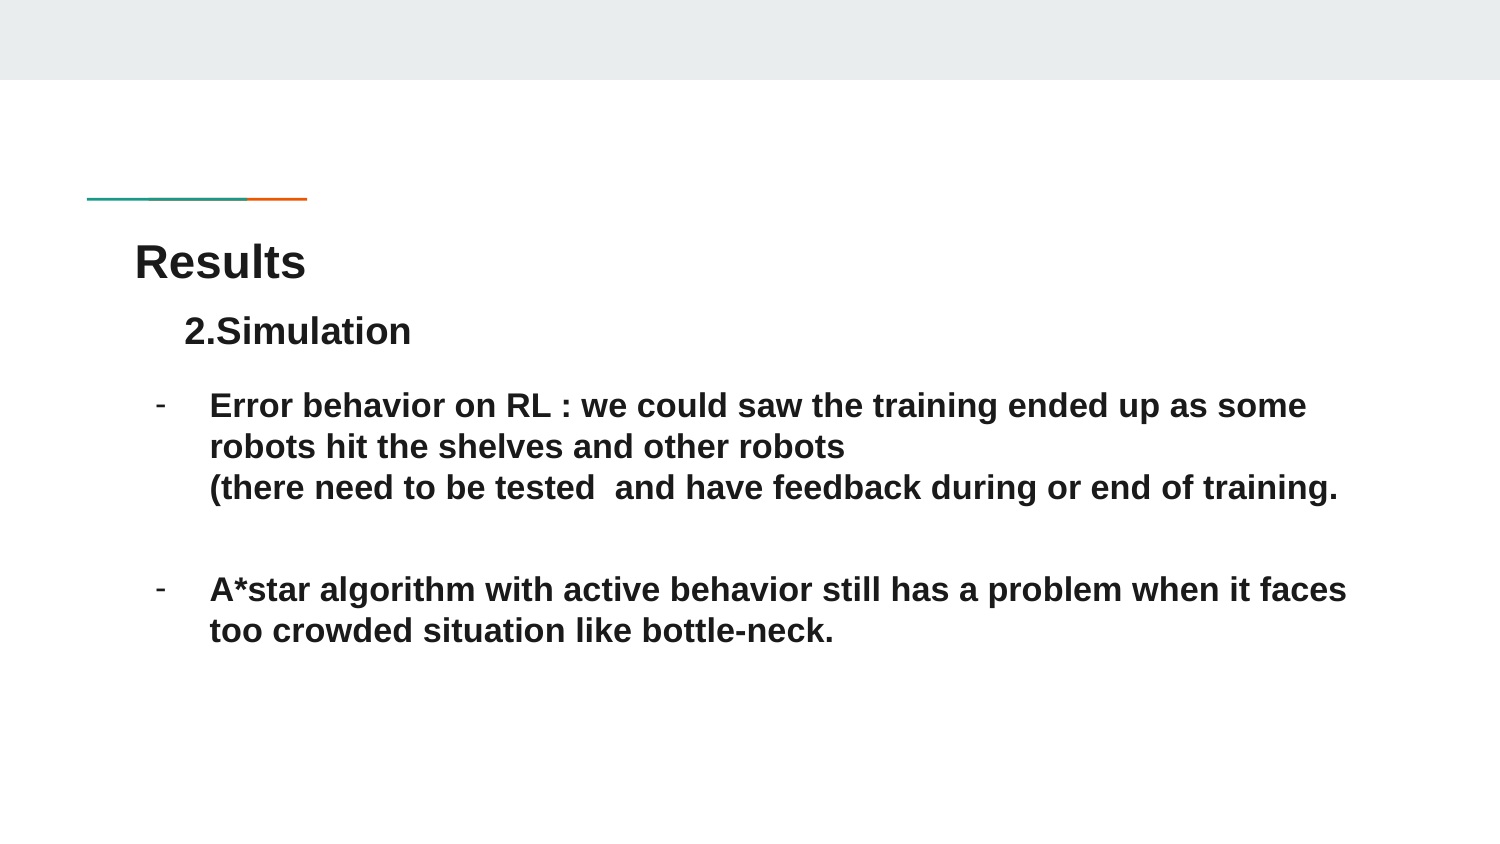

# Results
2.Simulation
Error behavior on RL : we could saw the training ended up as some robots hit the shelves and other robots
(there need to be tested  and have feedback during or end of training.
A*star algorithm with active behavior still has a problem when it faces too crowded situation like bottle-neck.